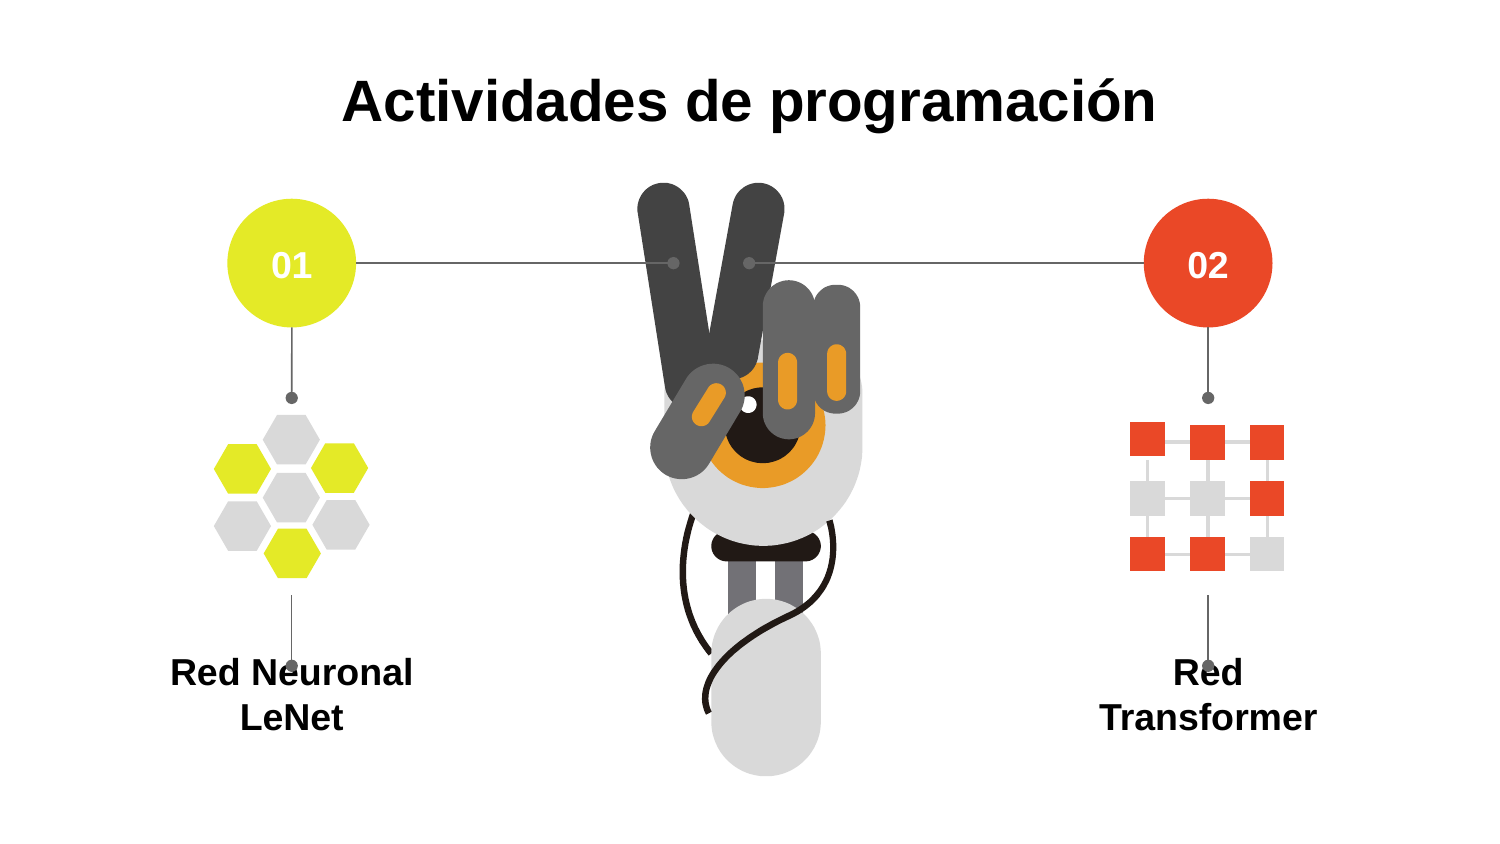

# Actividades de programación

01
Red Neuronal LeNet

02
Red Transformer